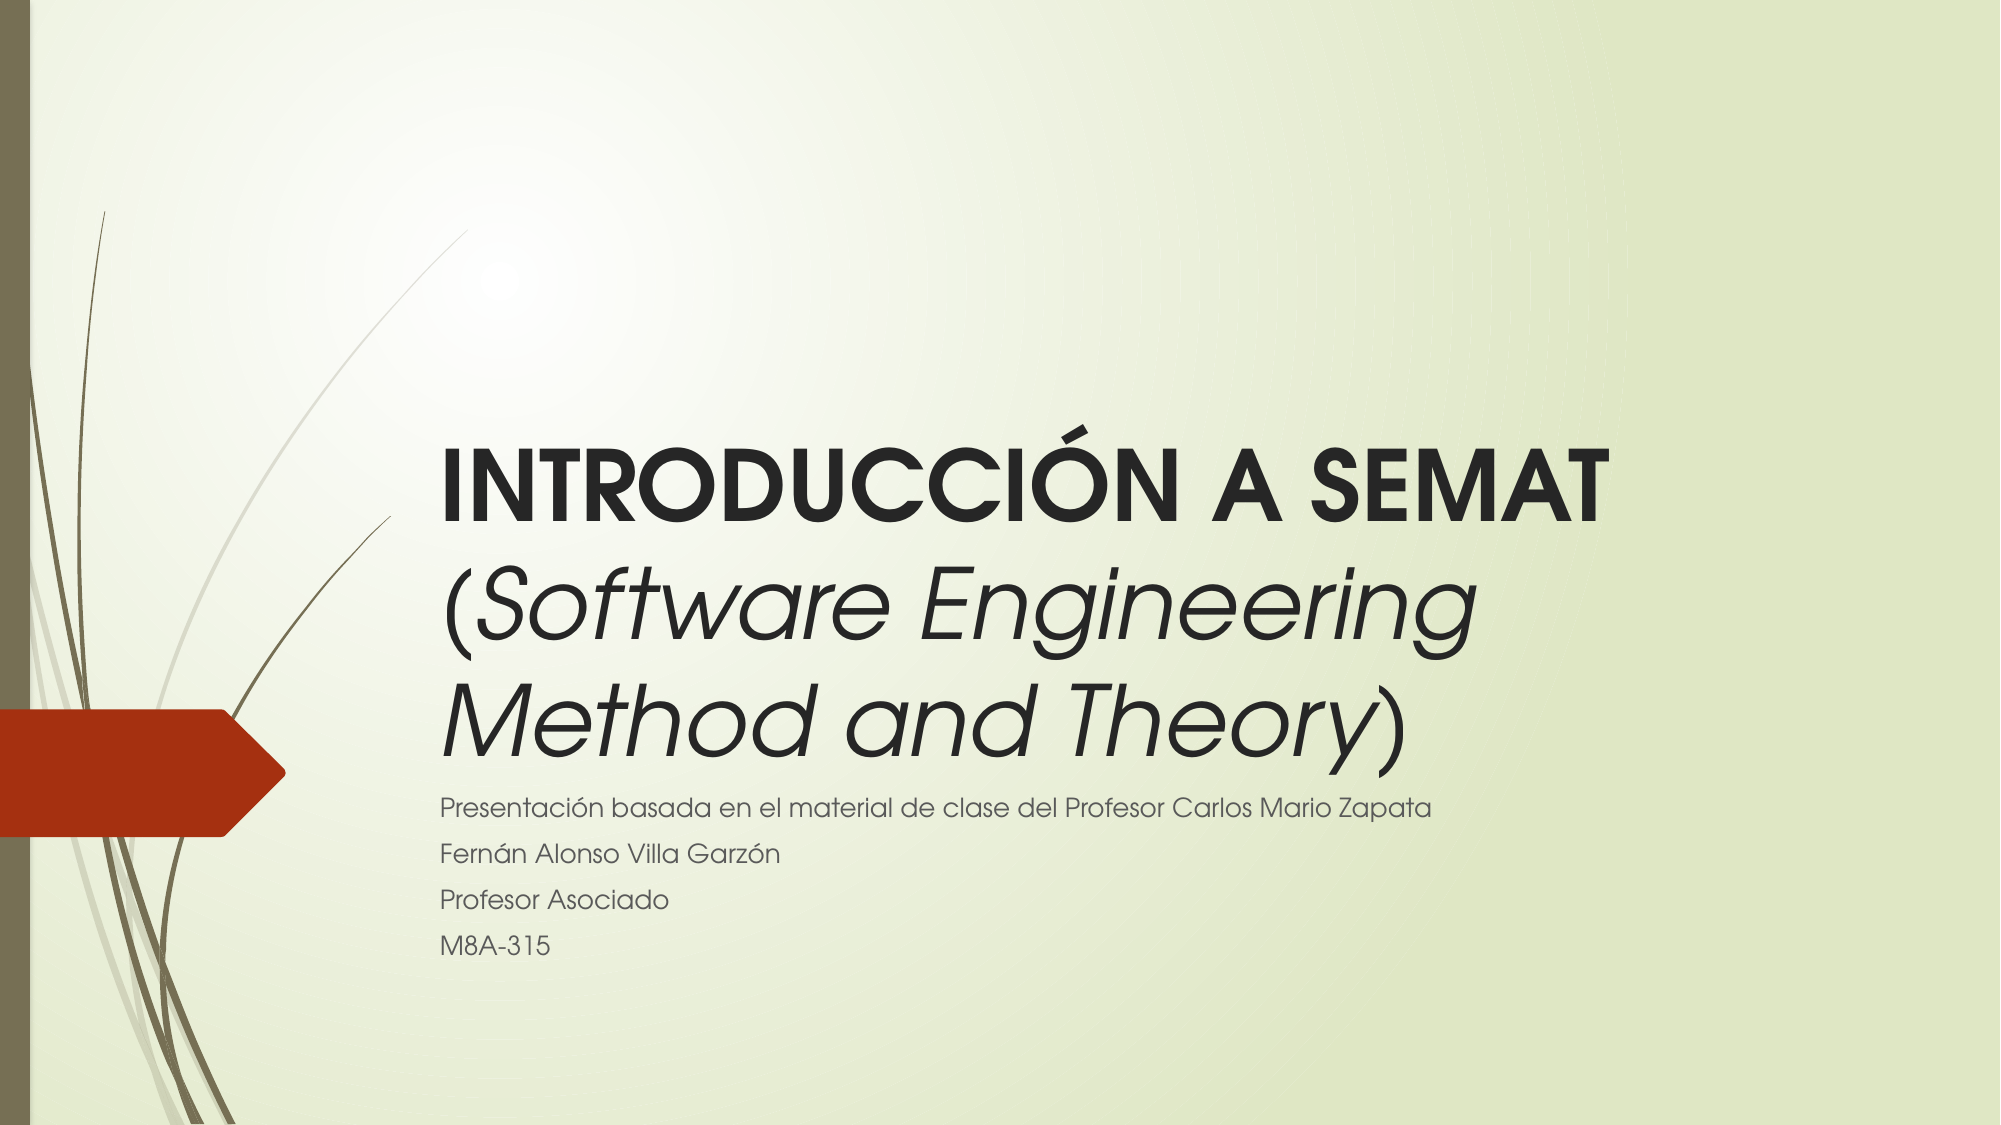

# INTRODUCCIÓN A SEMAT (Software Engineering Method and Theory)
Presentación basada en el material de clase del Profesor Carlos Mario Zapata
Fernán Alonso Villa Garzón
Profesor Asociado
M8A-315